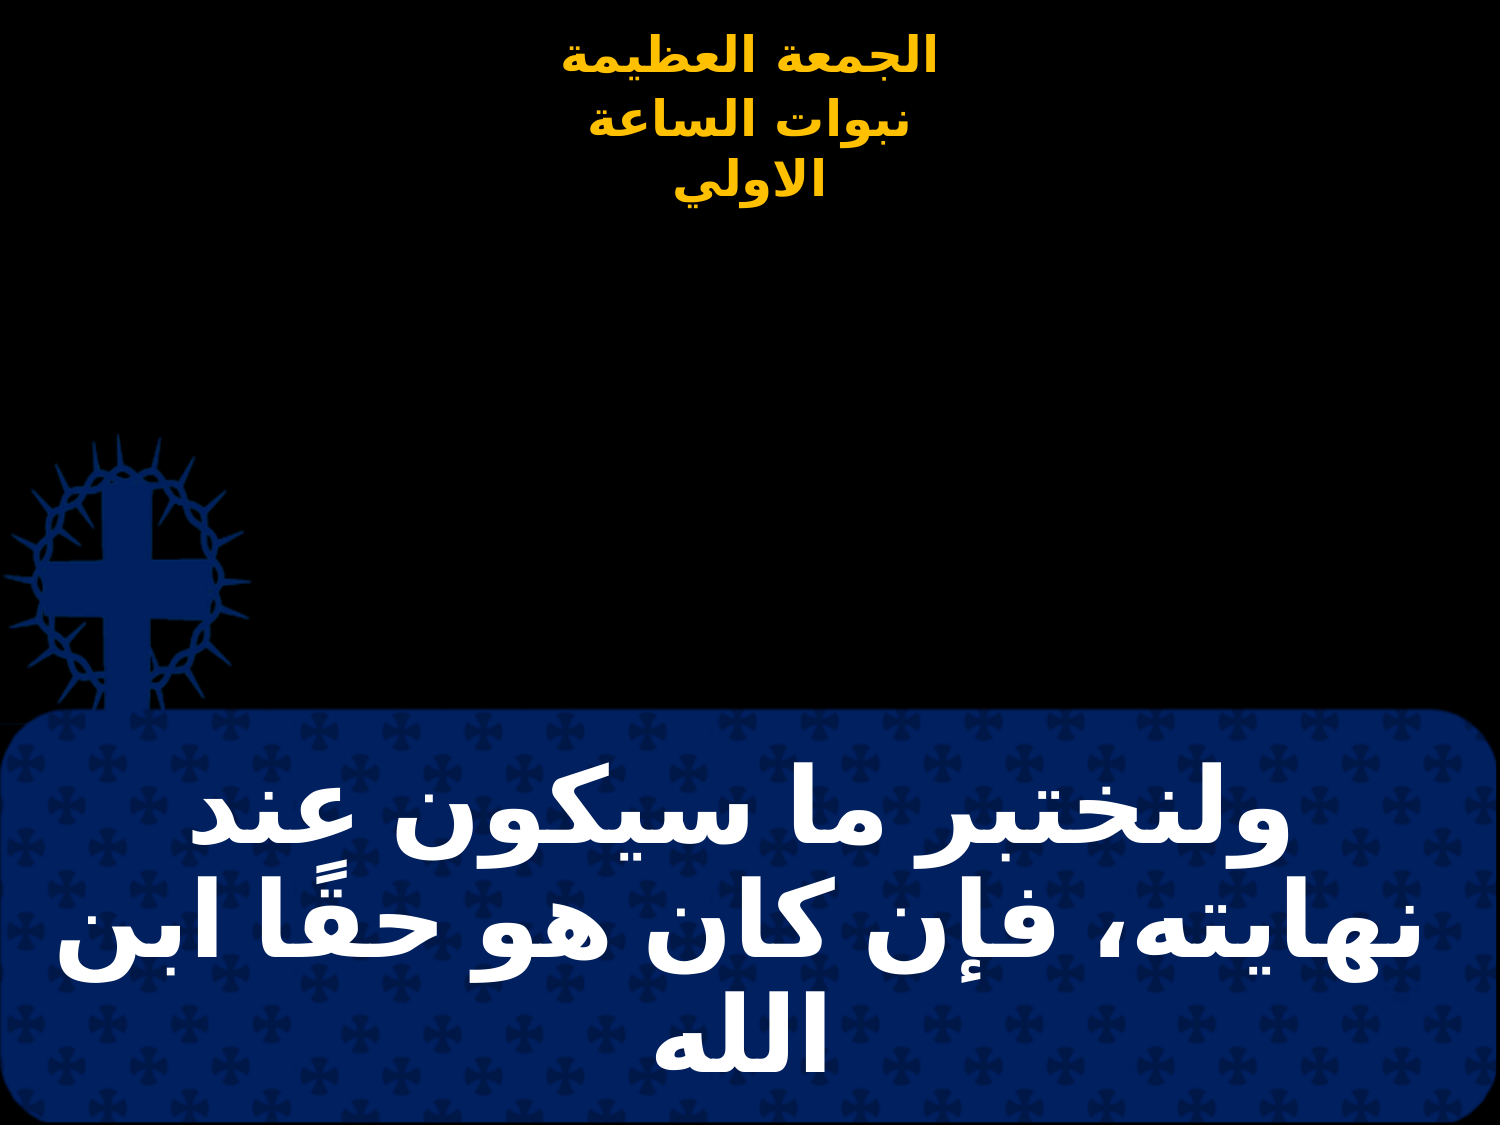

# ولنختبر ما سيكون عند نهايته، فإن كان هو حقًا ابن الله